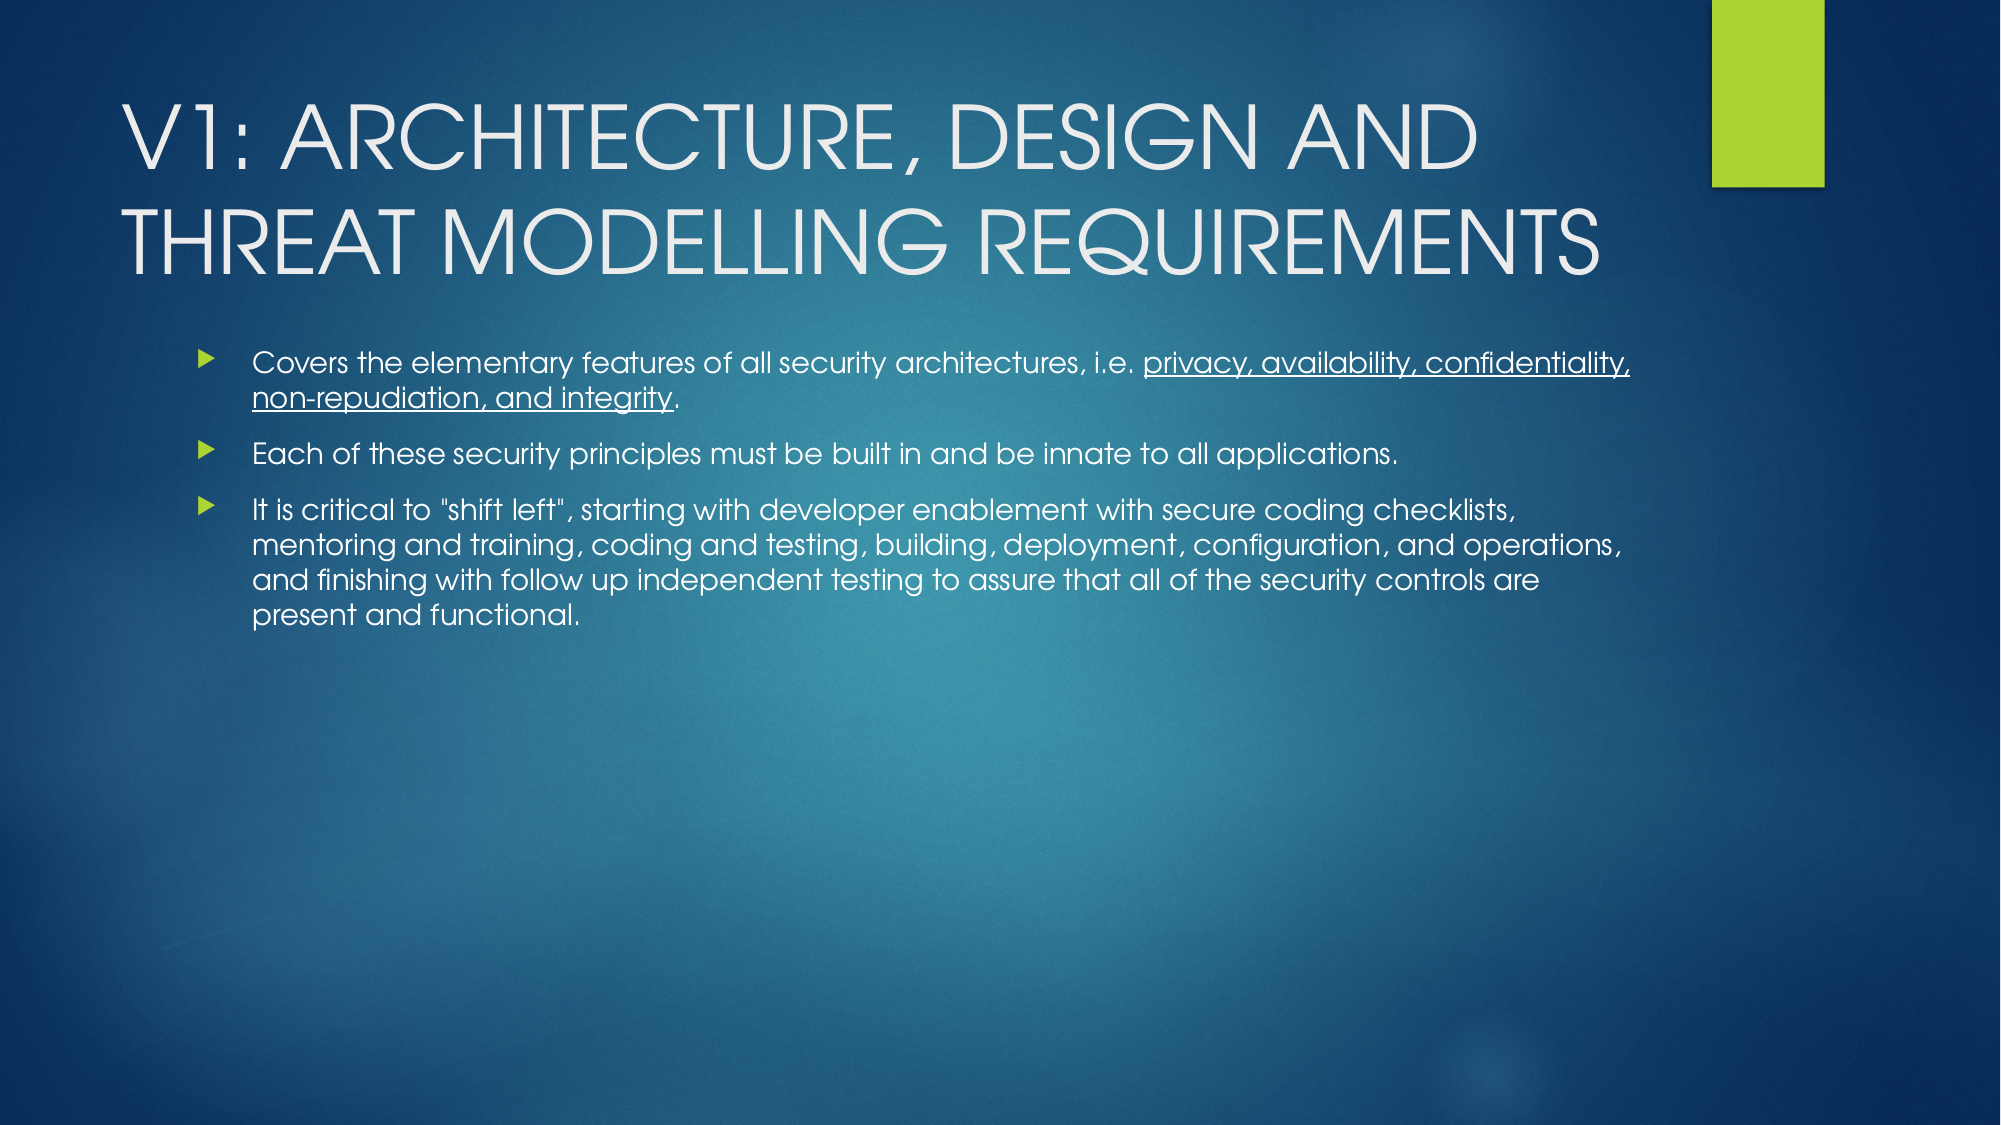

# V1: ARCHITECTURE, DESIGN AND THREAT MODELLING REQUIREMENTS
Covers the elementary features of all security architectures, i.e. privacy, availability, confidentiality, non-repudiation, and integrity.
Each of these security principles must be built in and be innate to all applications.
It is critical to "shift left", starting with developer enablement with secure coding checklists, mentoring and training, coding and testing, building, deployment, configuration, and operations, and finishing with follow up independent testing to assure that all of the security controls are present and functional.